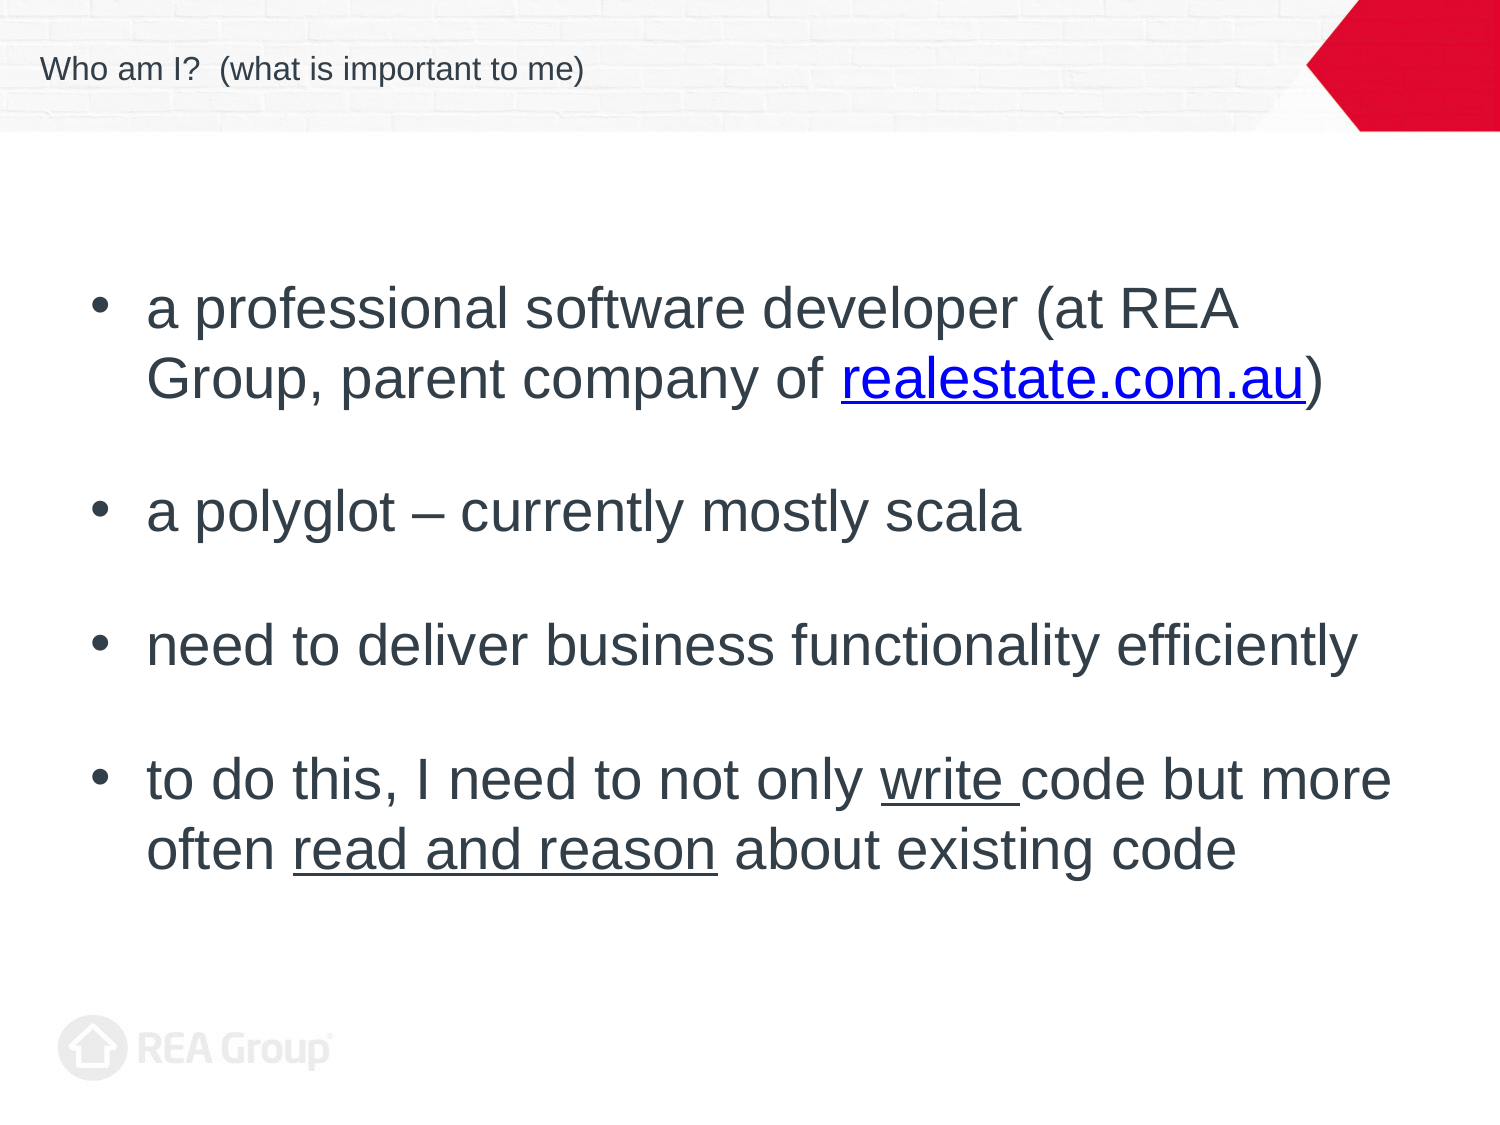

# Who am I?  (what is important to me)
a professional software developer (at REA Group, parent company of realestate.com.au)
a polyglot – currently mostly scala
need to deliver business functionality efficiently
to do this, I need to not only write code but more often read and reason about existing code